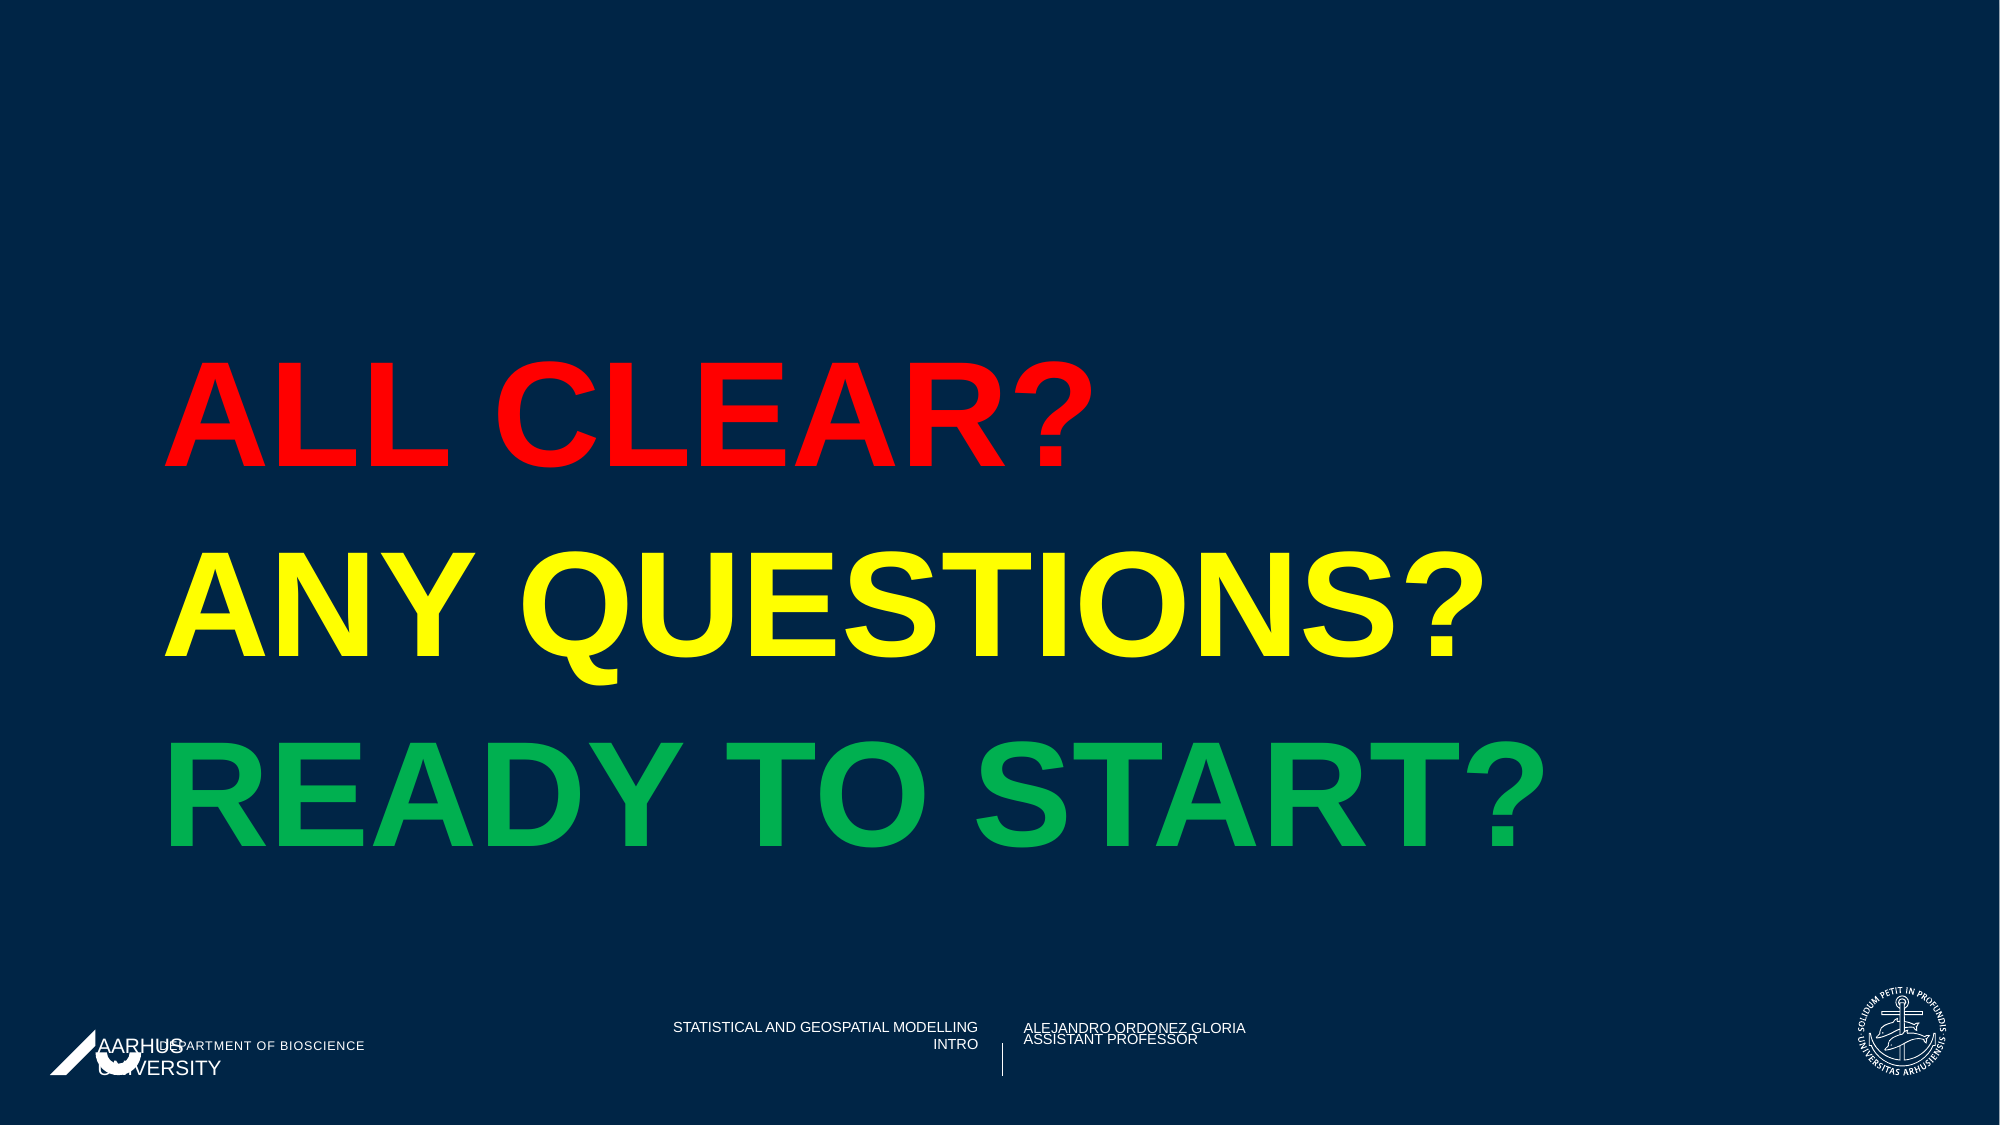

# ALL clear?
Any questions?
Ready to Start?
19/07/202227/08/2018